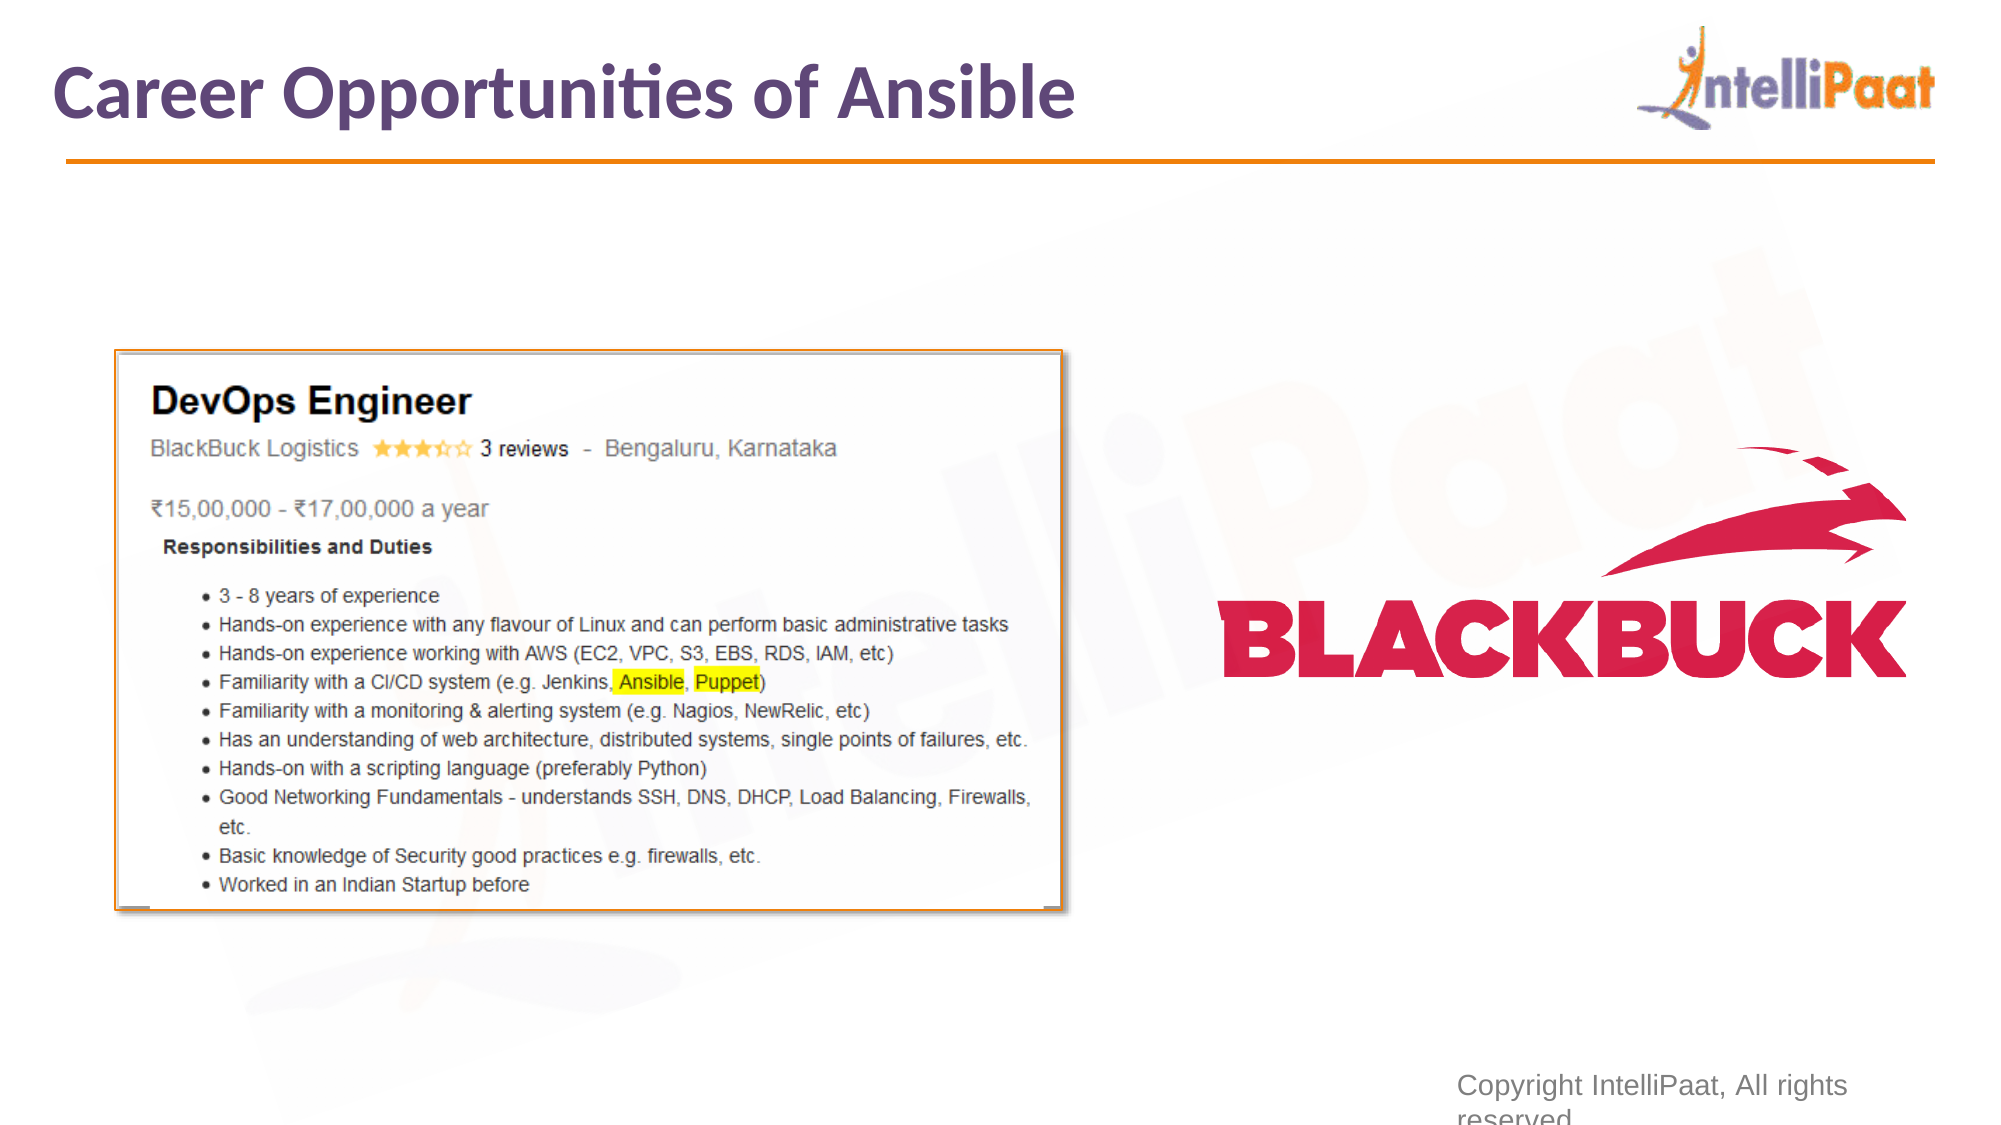

# Career Opportunities of Ansible

Copyright IntelliPaat, All rights reserved